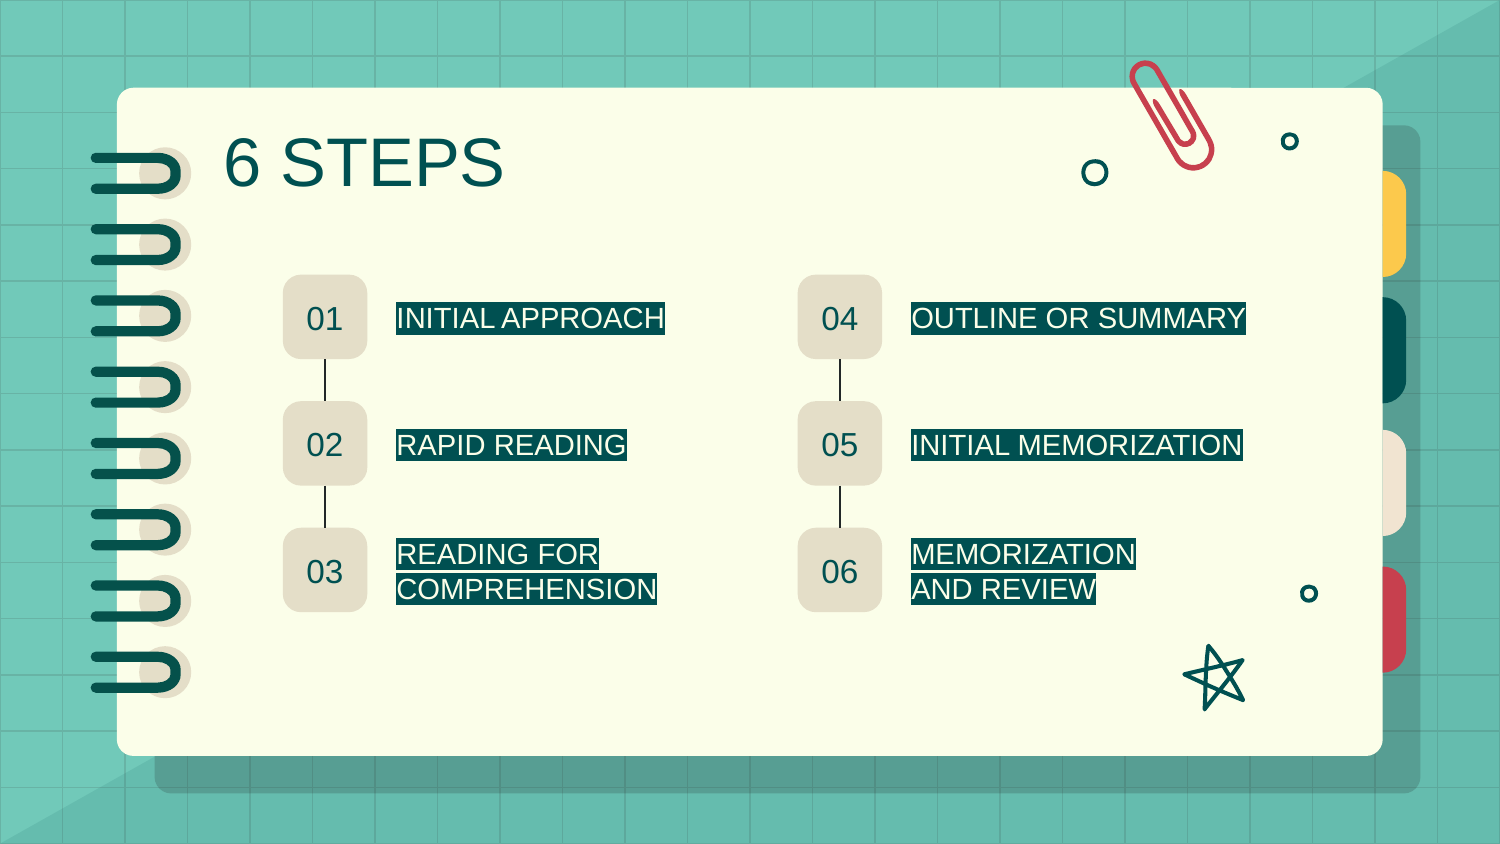

# 6 STEPS

01
INITIAL APPROACH
04
OUTLINE OR SUMMARY
02
RAPID READING
05
INITIAL MEMORIZATION
03
06
READING FOR COMPREHENSION
MEMORIZATION
AND REVIEW